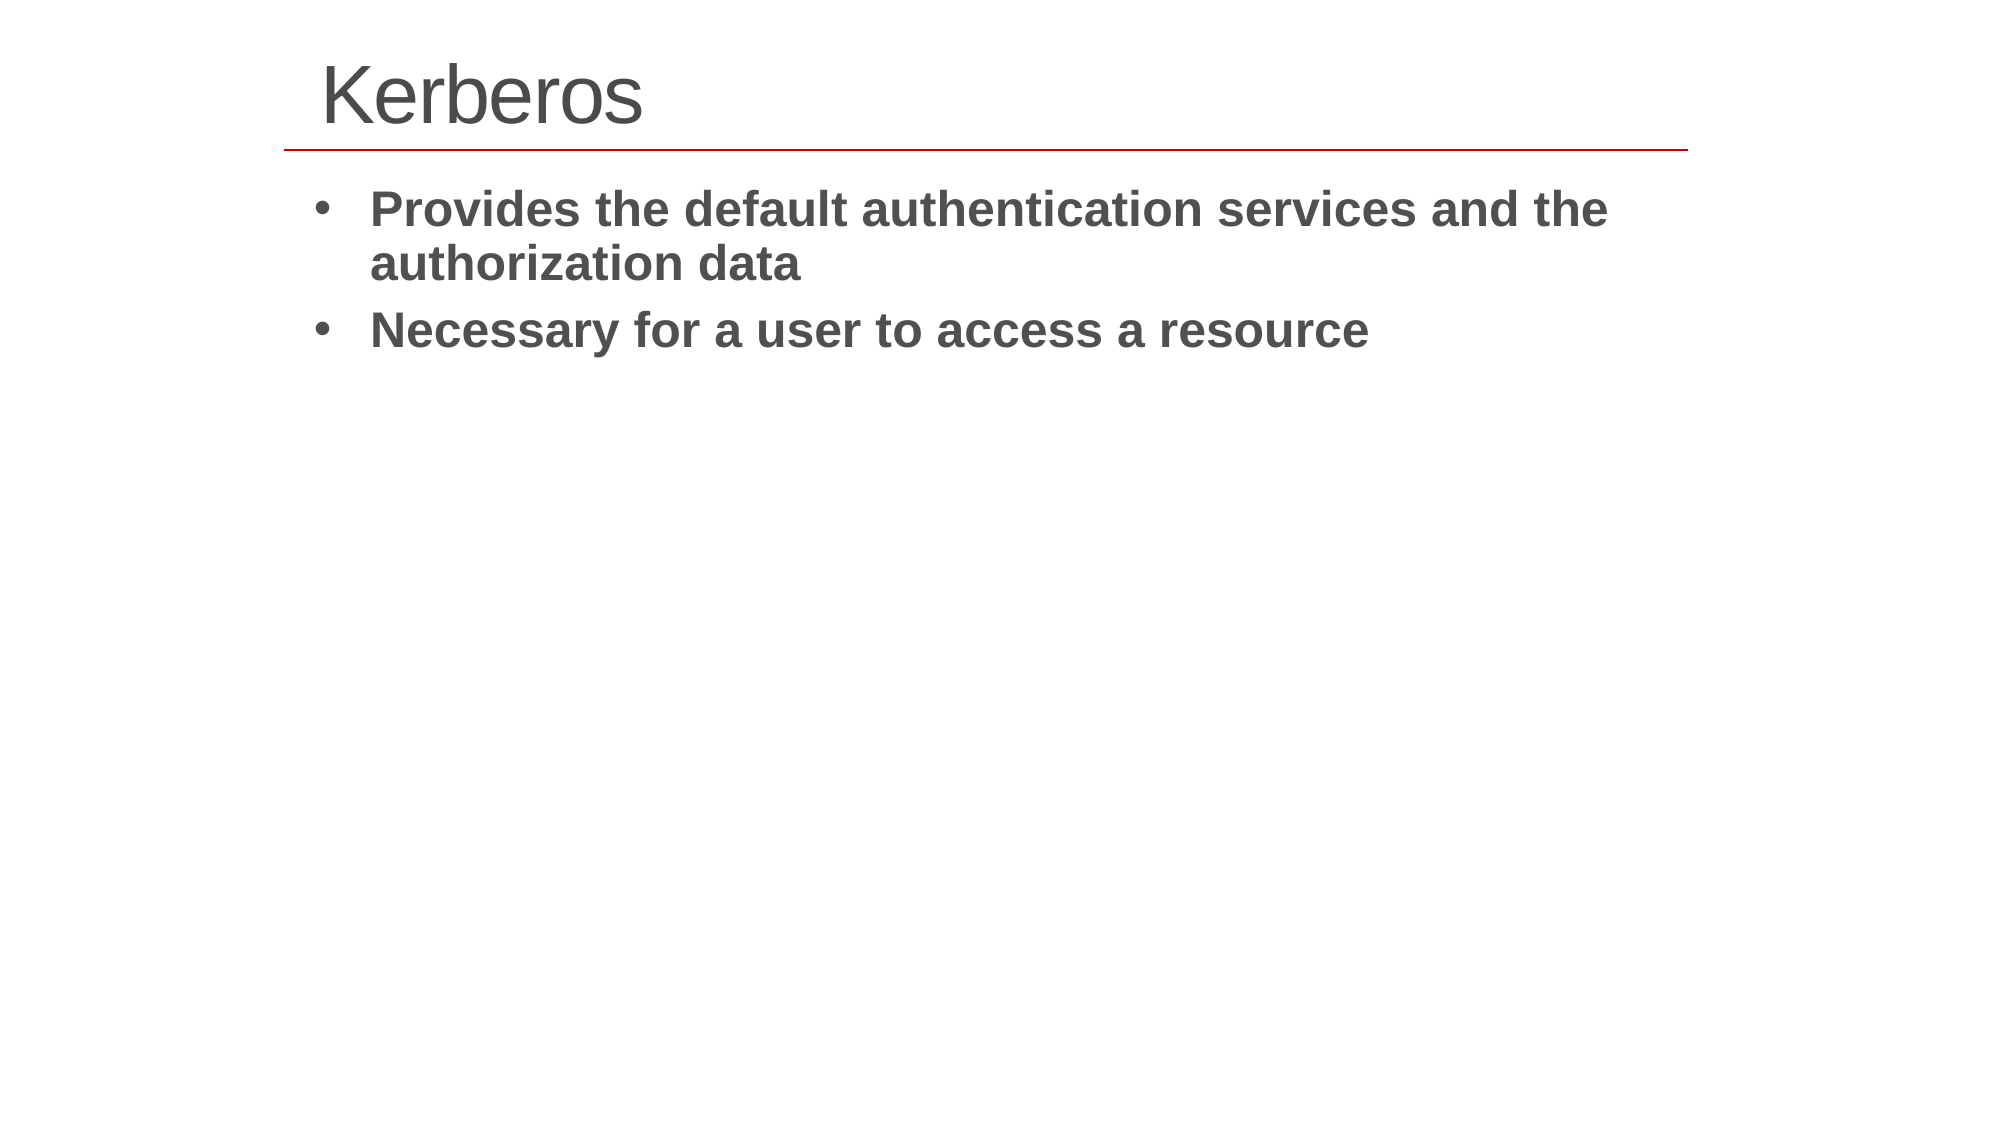

# Kerberos
Provides the default authentication services and the authorization data
Necessary for a user to access a resource